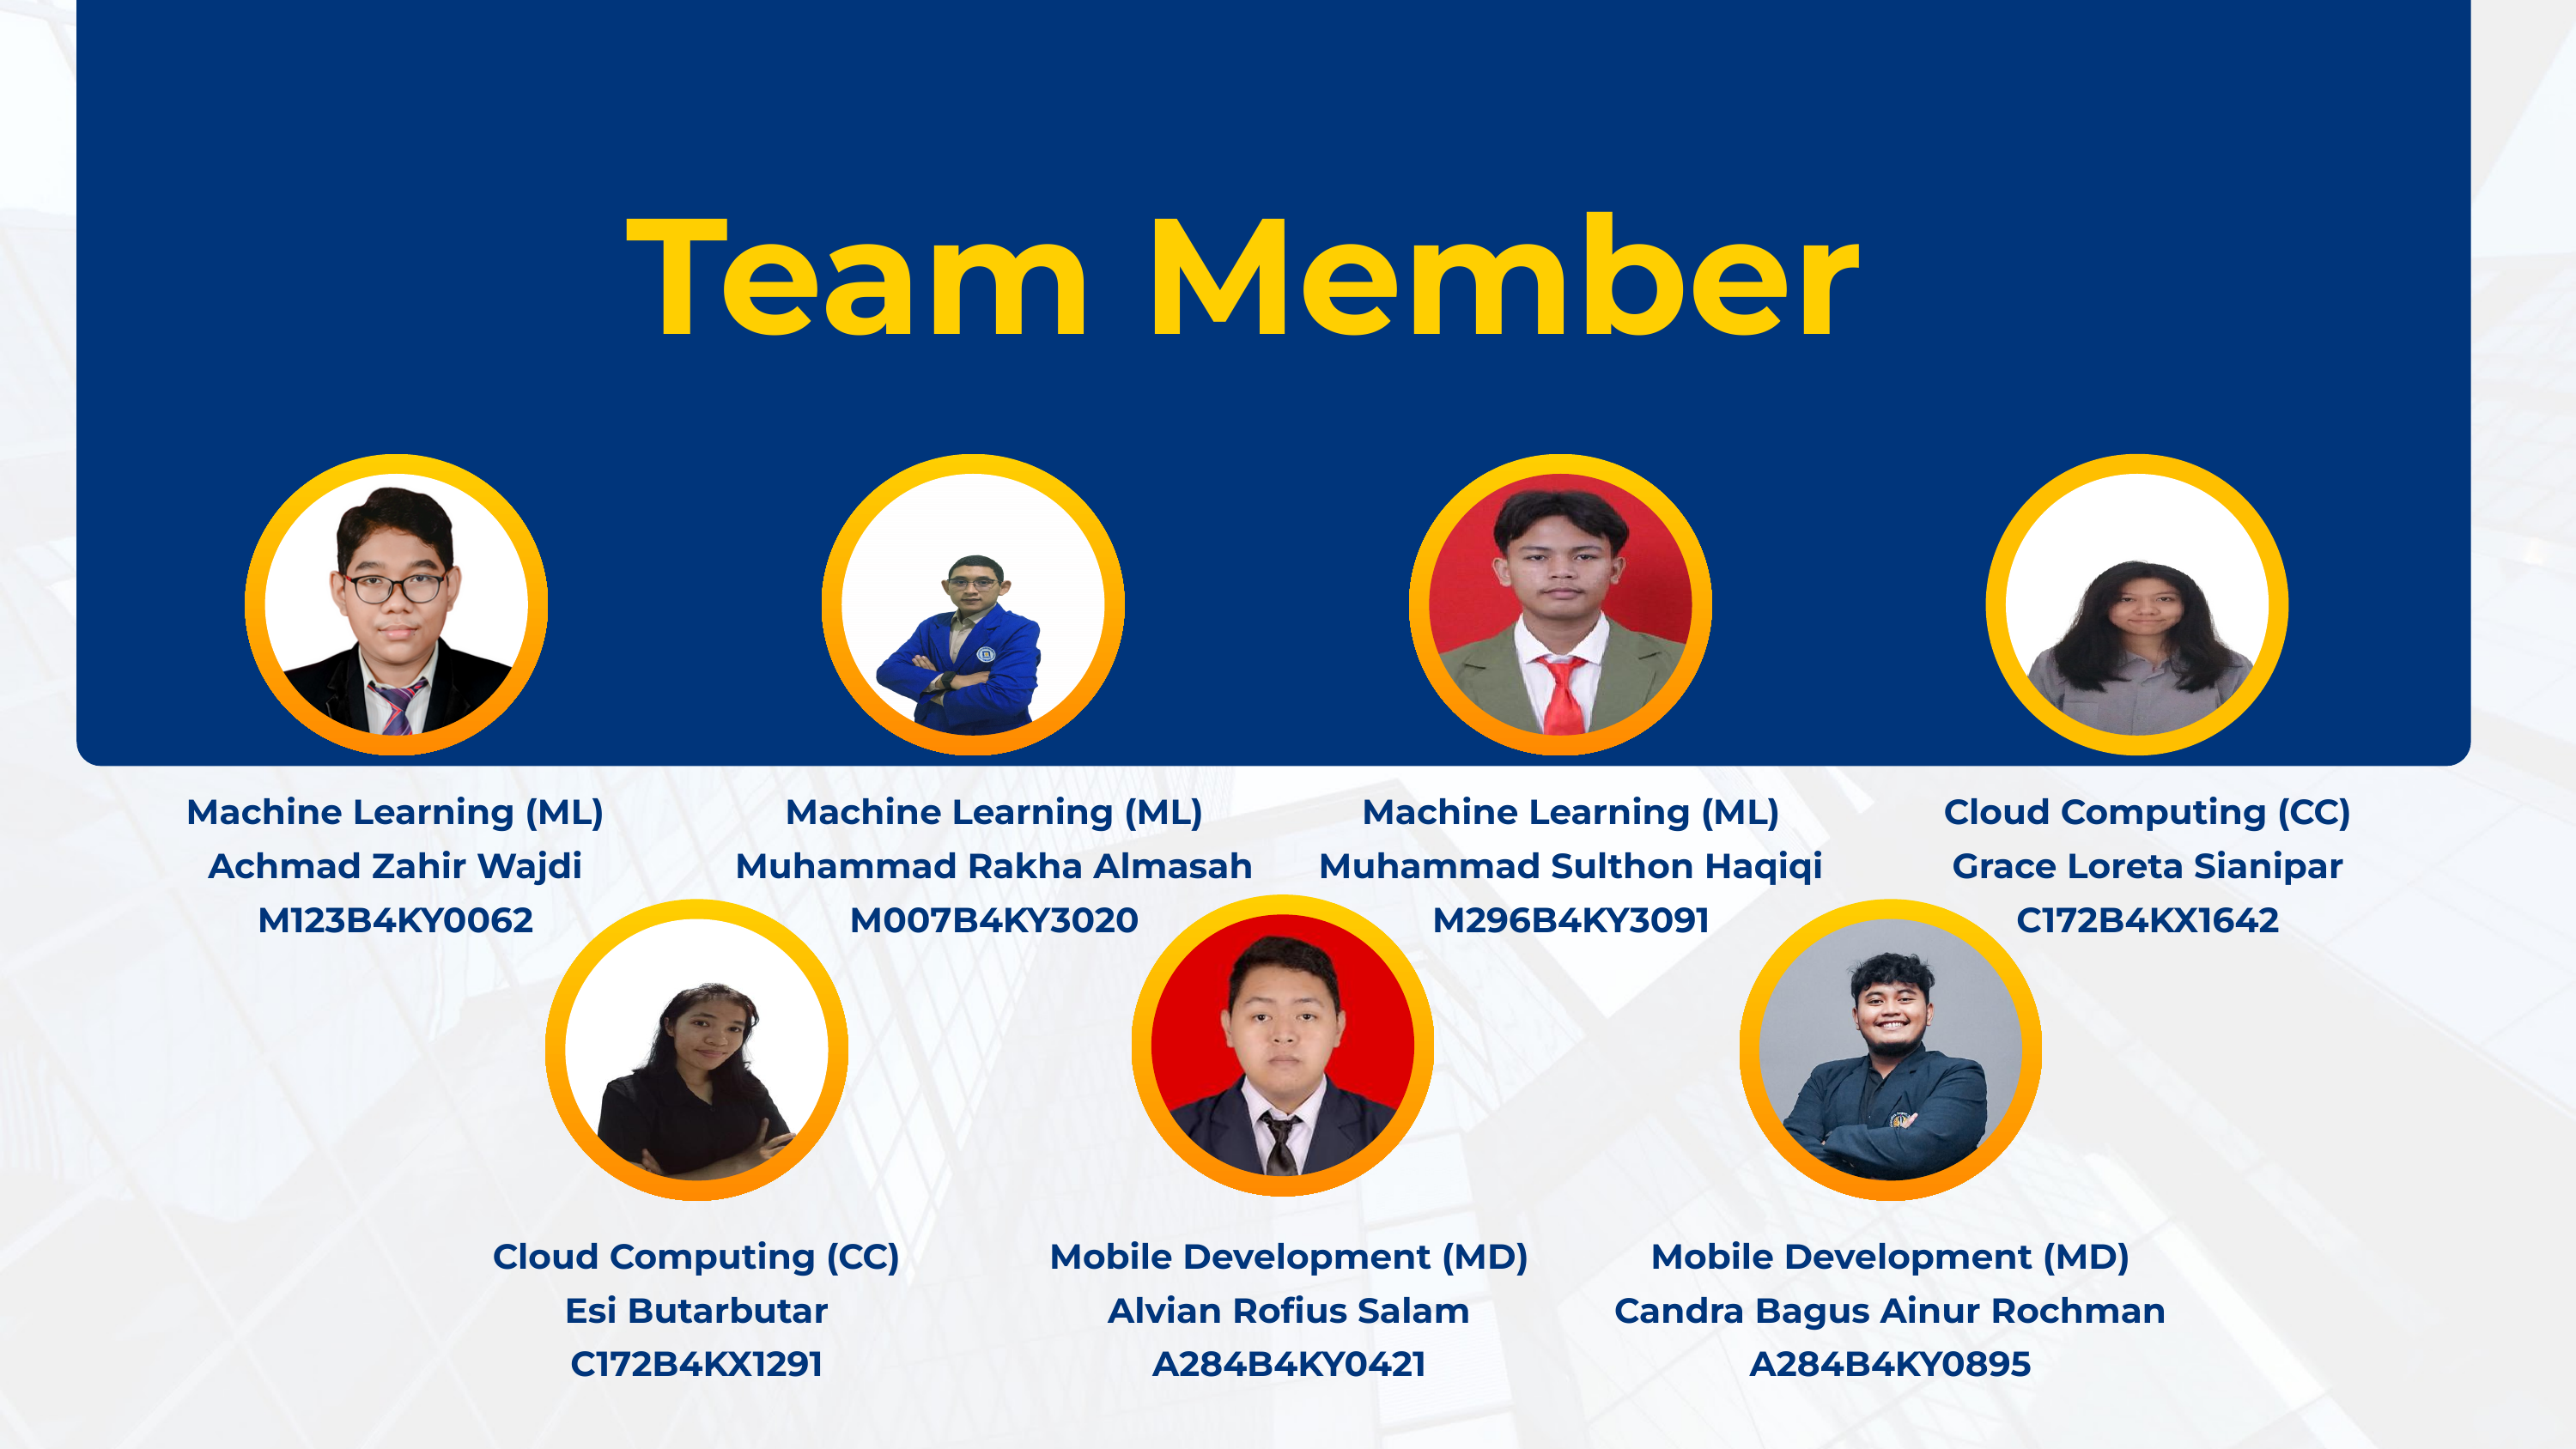

Team Member

Machine Learning (ML)
Achmad Zahir Wajdi
M123B4KY0062
Machine Learning (ML)
Muhammad Rakha Almasah
M007B4KY3020
Machine Learning (ML)
Muhammad Sulthon Haqiqi
M296B4KY3091
Cloud Computing (CC)
Grace Loreta Sianipar
C172B4KX1642

Cloud Computing (CC)
Esi Butarbutar
C172B4KX1291
Mobile Development (MD)
Alvian Rofius Salam
A284B4KY0421
Mobile Development (MD)
Candra Bagus Ainur Rochman
A284B4KY0895